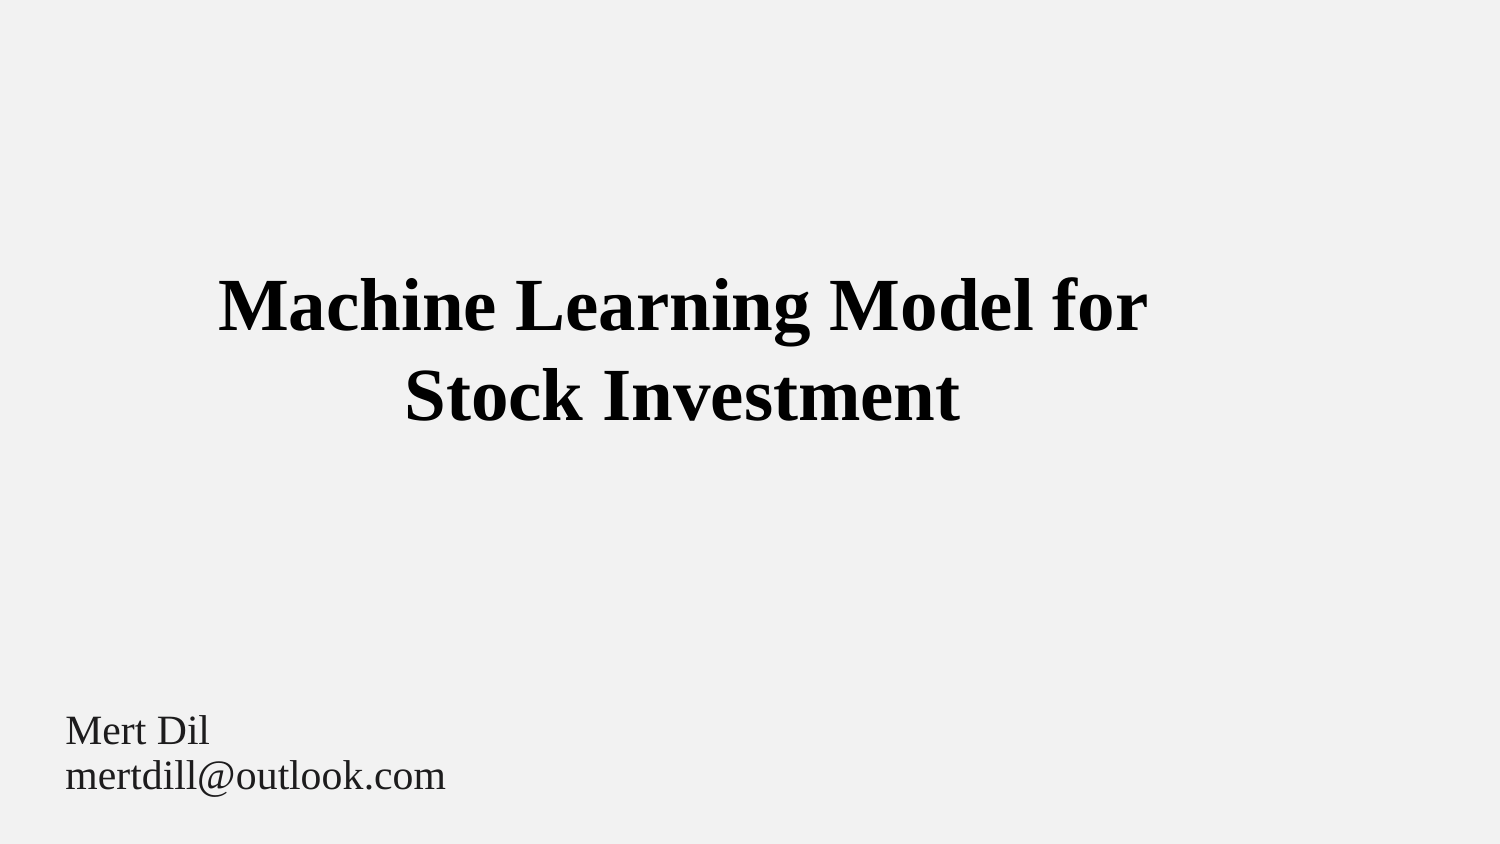

Machine Learning Model for Stock Investment
Mert Dil
mertdill@outlook.com